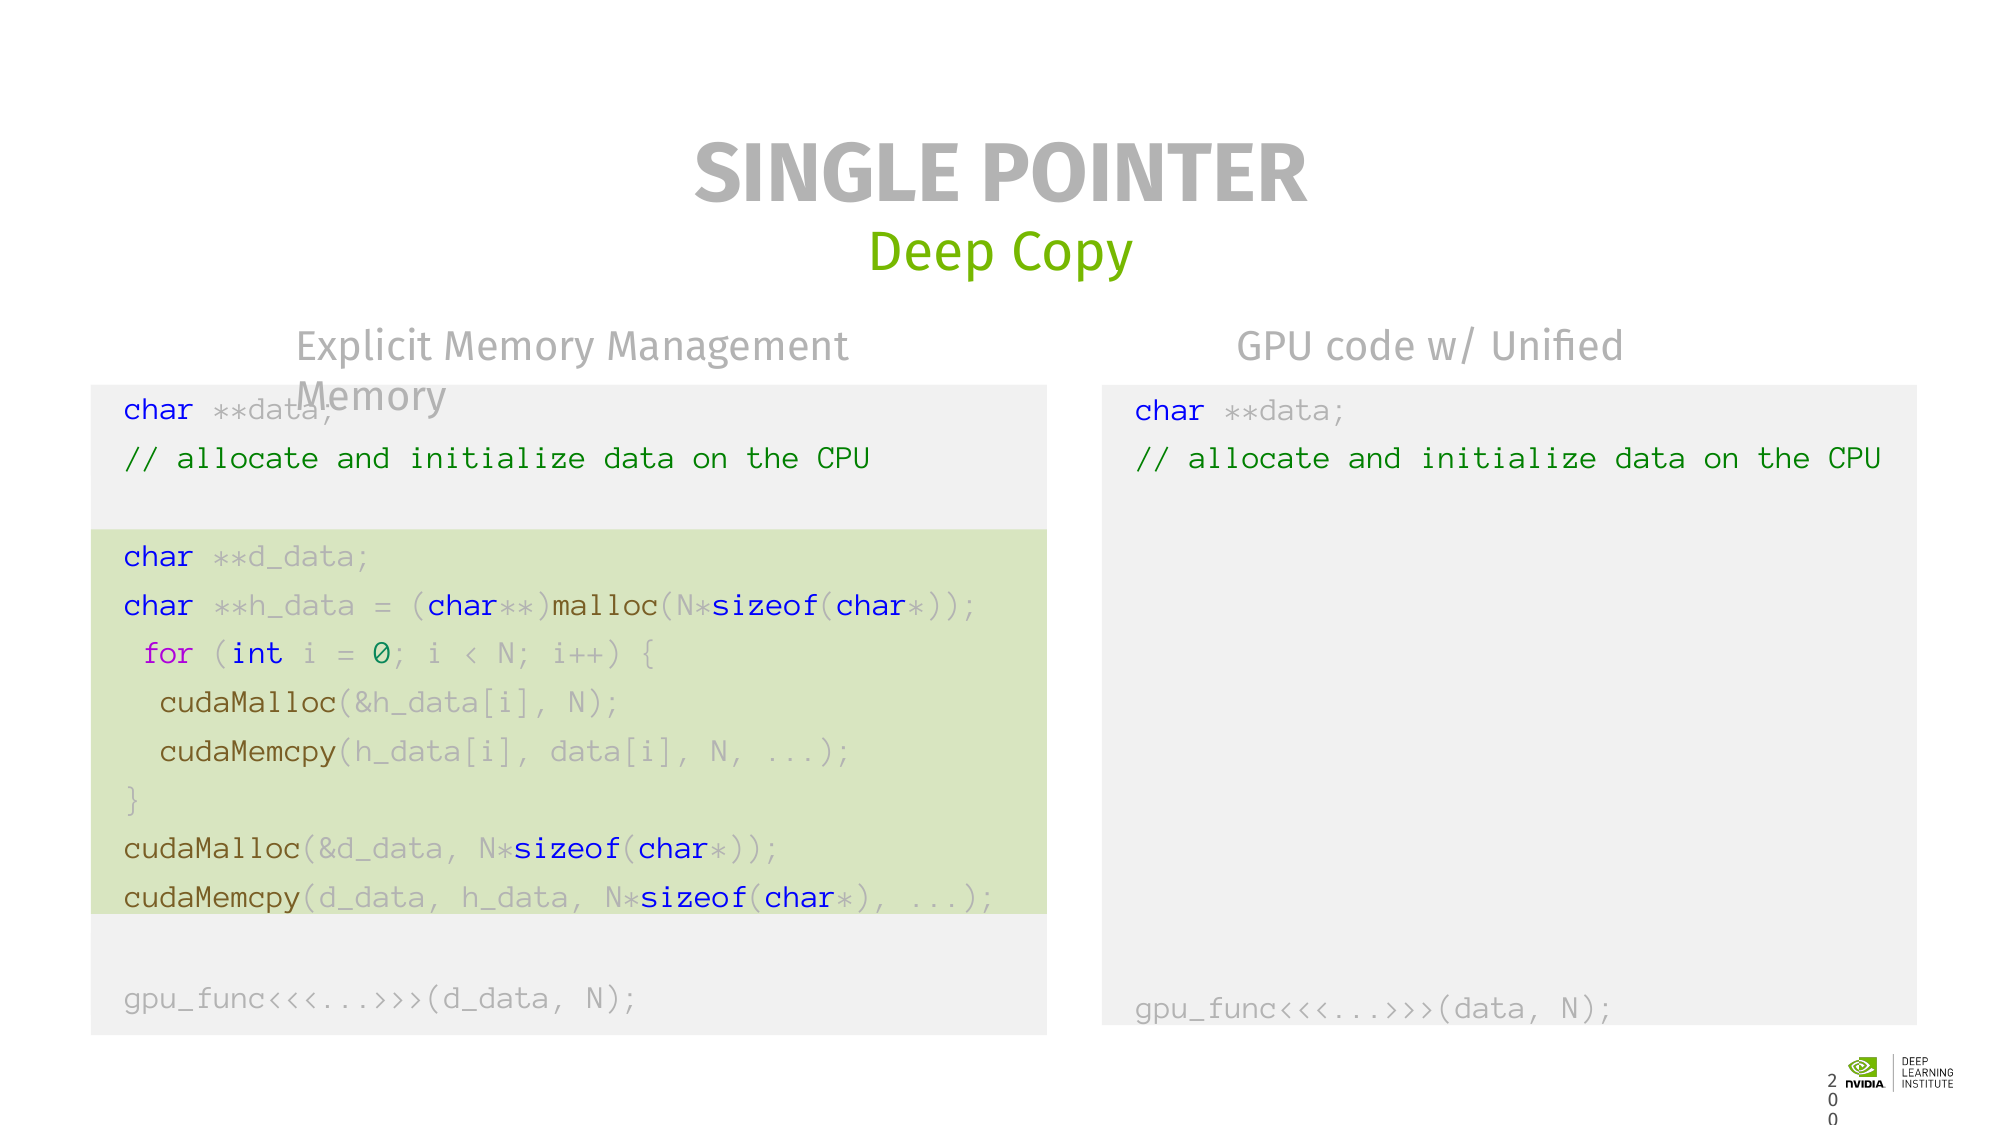

# SINGLE POINTER
Deep Copy
Explicit Memory Management	GPU code w/ Unified Memory

char **data;
// allocate and initialize data on the CPU
char **data;
// allocate and initialize data on the CPU

gpu_func<<<...>>>(data, N);
char **d_data;
char **h_data = (char**)malloc(N*sizeof(char*));  for (int i = 0; i < N; i++) {
cudaMalloc(&h_data[i], N);
cudaMemcpy(h_data[i], data[i], N, ...);
}
cudaMalloc(&d_data, N*sizeof(char*));  cudaMemcpy(d_data, h_data, N*sizeof(char*), ...);

gpu_func<<<...>>>(d_data, N);
200